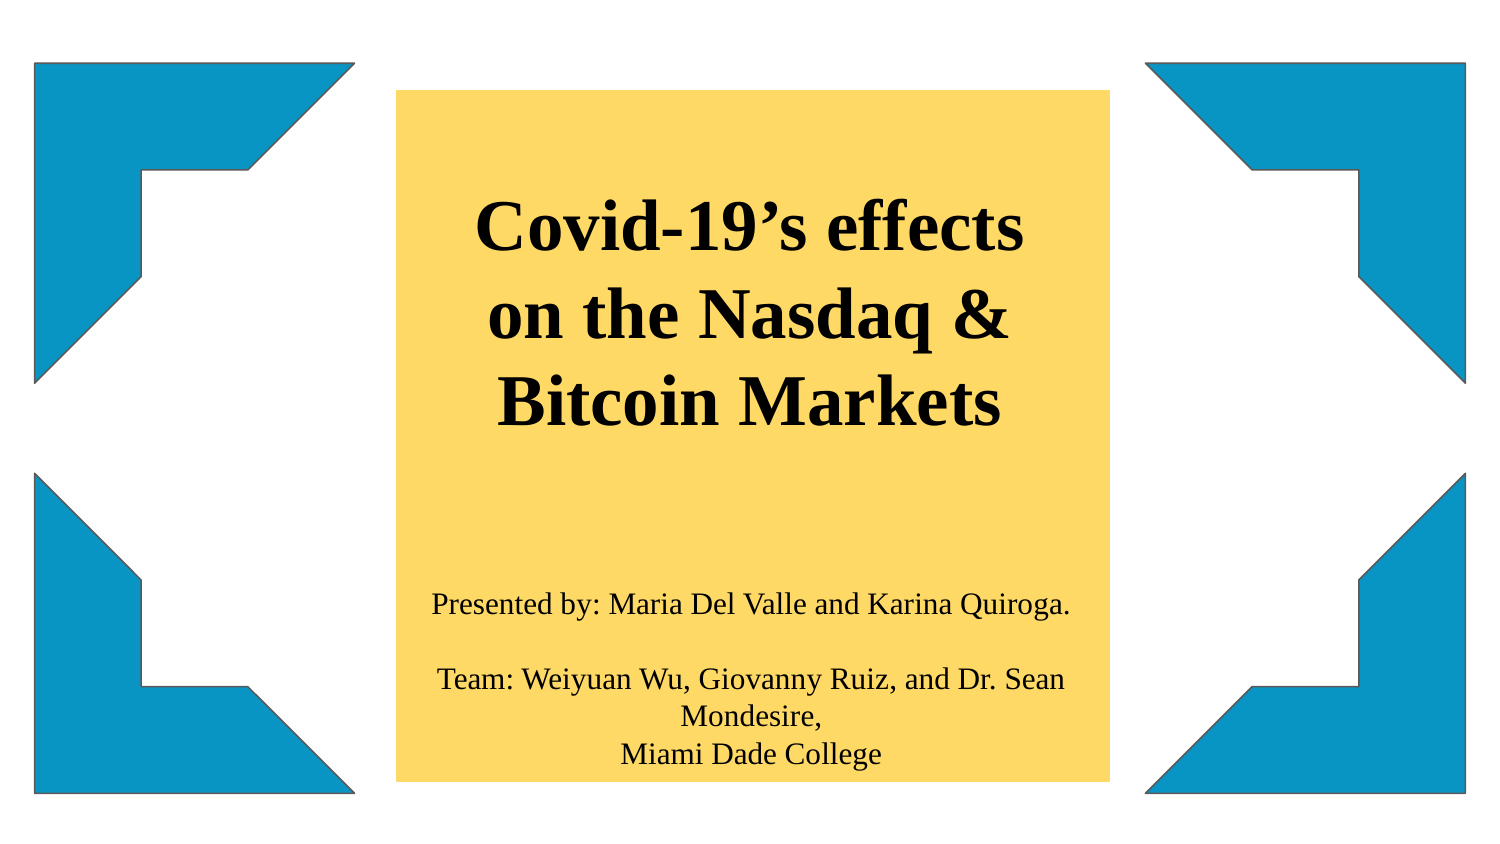

Covid-19’s effects on the Nasdaq & Bitcoin Markets

Presented by: Maria Del Valle and Karina Quiroga.

Team: Weiyuan Wu, Giovanny Ruiz, and Dr. Sean Mondesire,
Miami Dade College